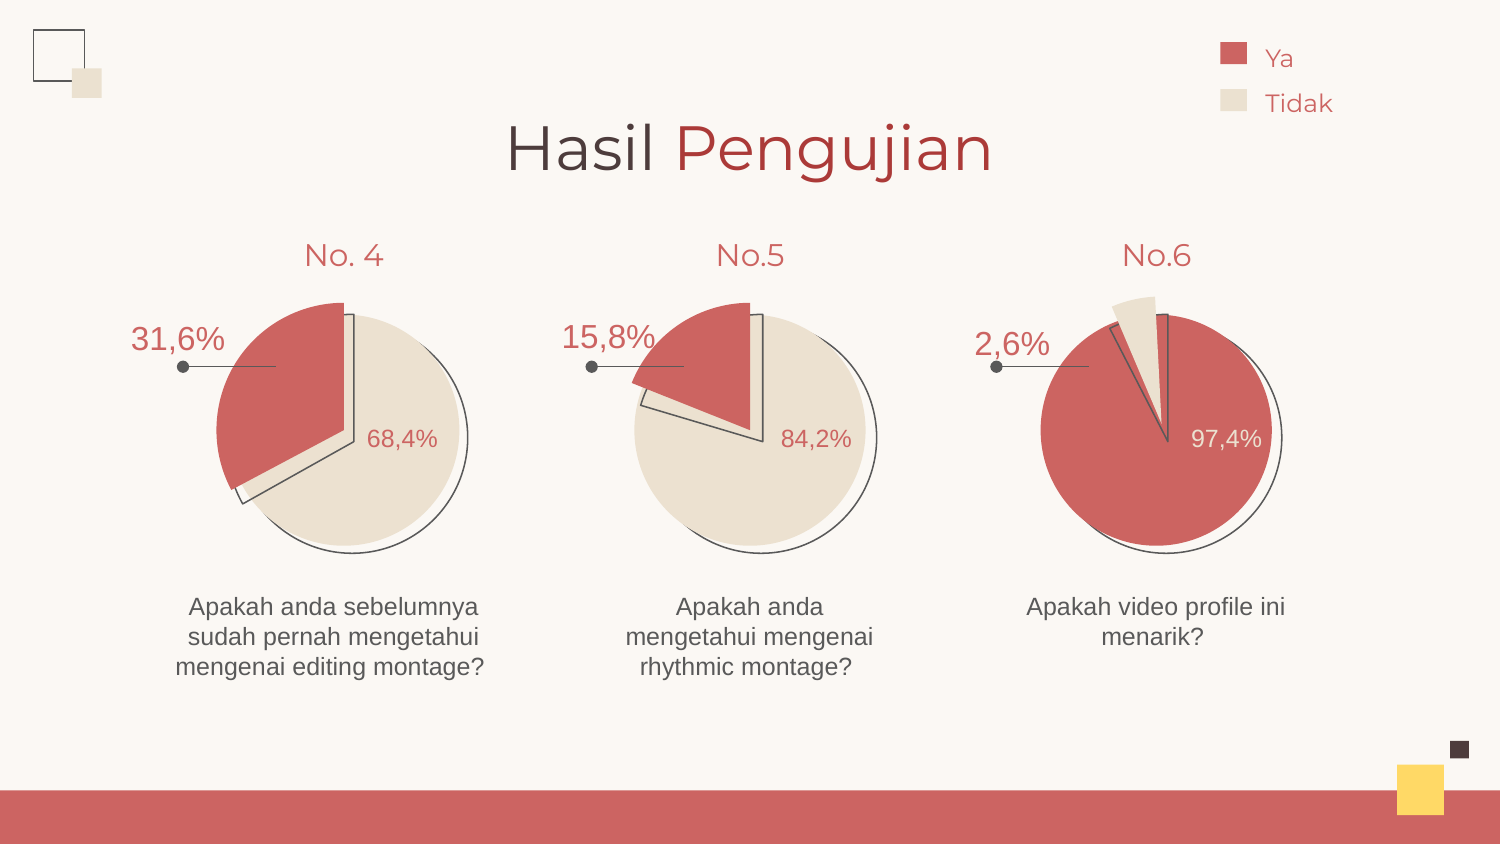

Ya
Tidak

# Hasil Pengujian
No. 4
No.5
No.6

15,8%
31,6%
2,6%

97,4%
84,2%
68,4%
Apakah anda sebelumnya sudah pernah mengetahui mengenai editing montage?
Apakah anda mengetahui mengenai rhythmic montage?
Apakah video profile ini menarik?